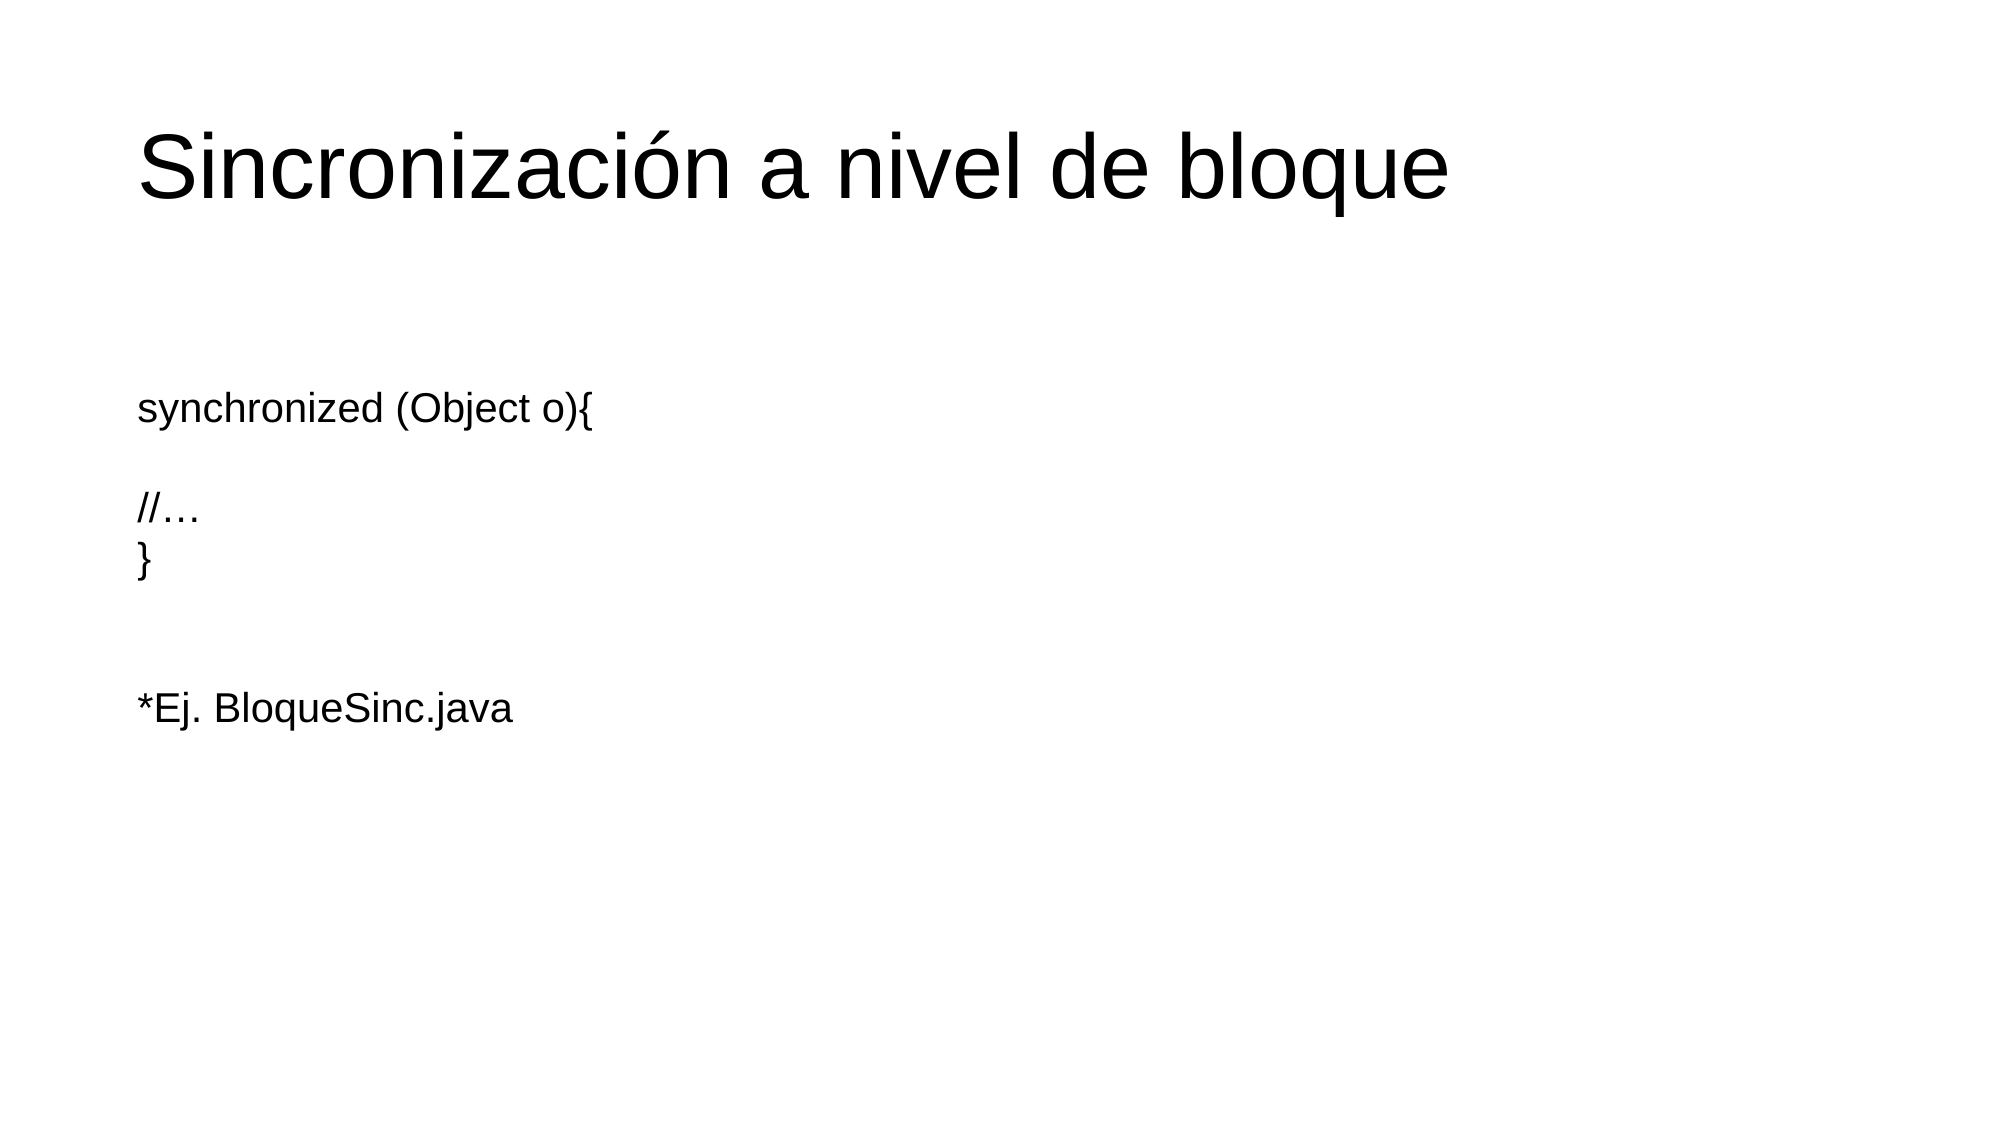

Sincronización a nivel de bloque
synchronized (Object o){

//…
}

*Ej. BloqueSinc.java